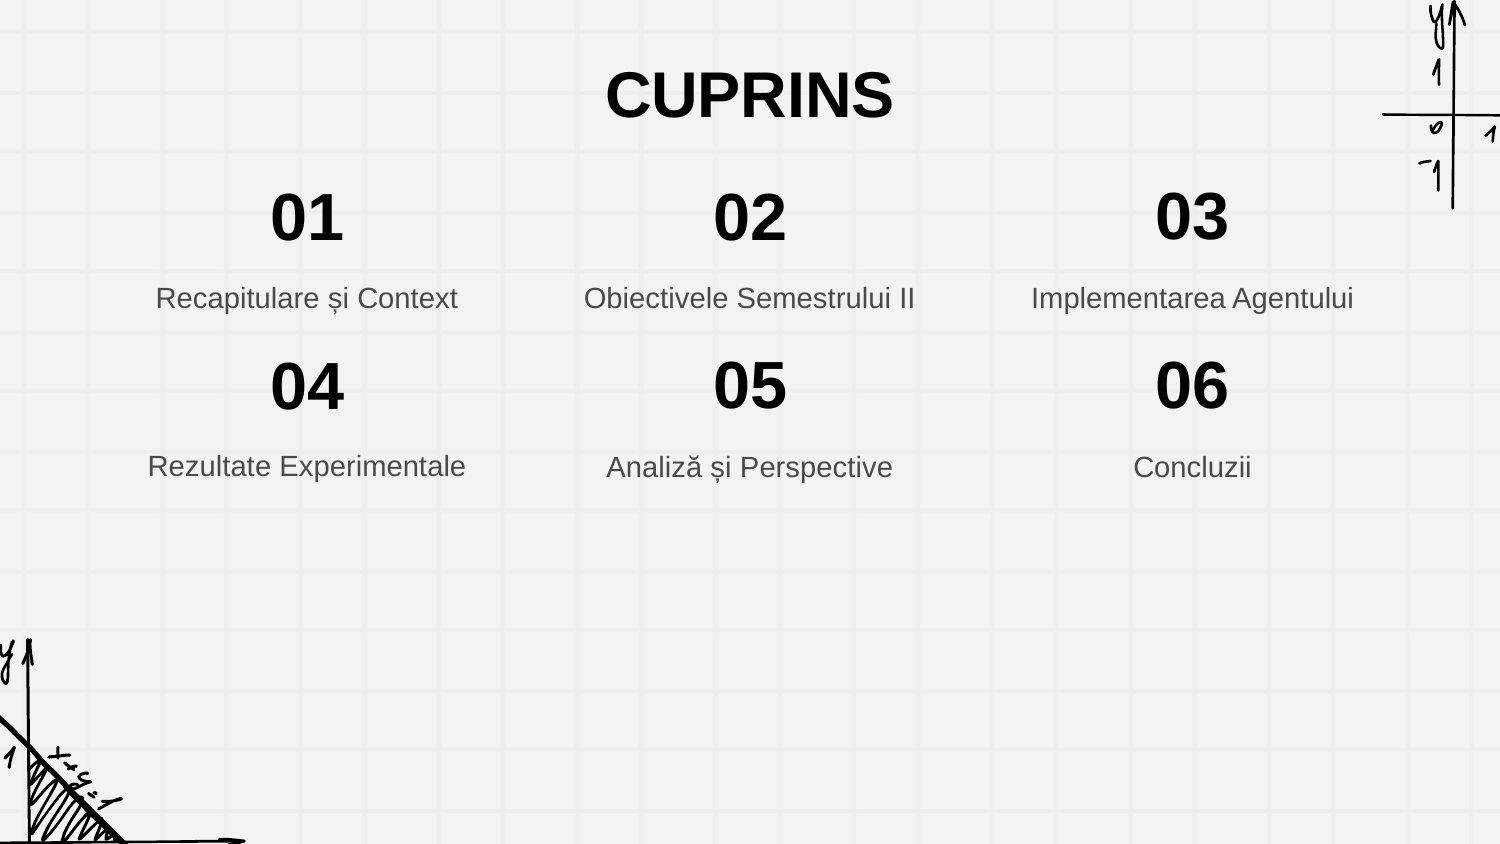

# CUPRINS
03
01
02
Implementarea Agentului
Recapitulare și Context
Obiectivele Semestrului II
05
06
04
Analiză și Perspective
Concluzii
Rezultate Experimentale